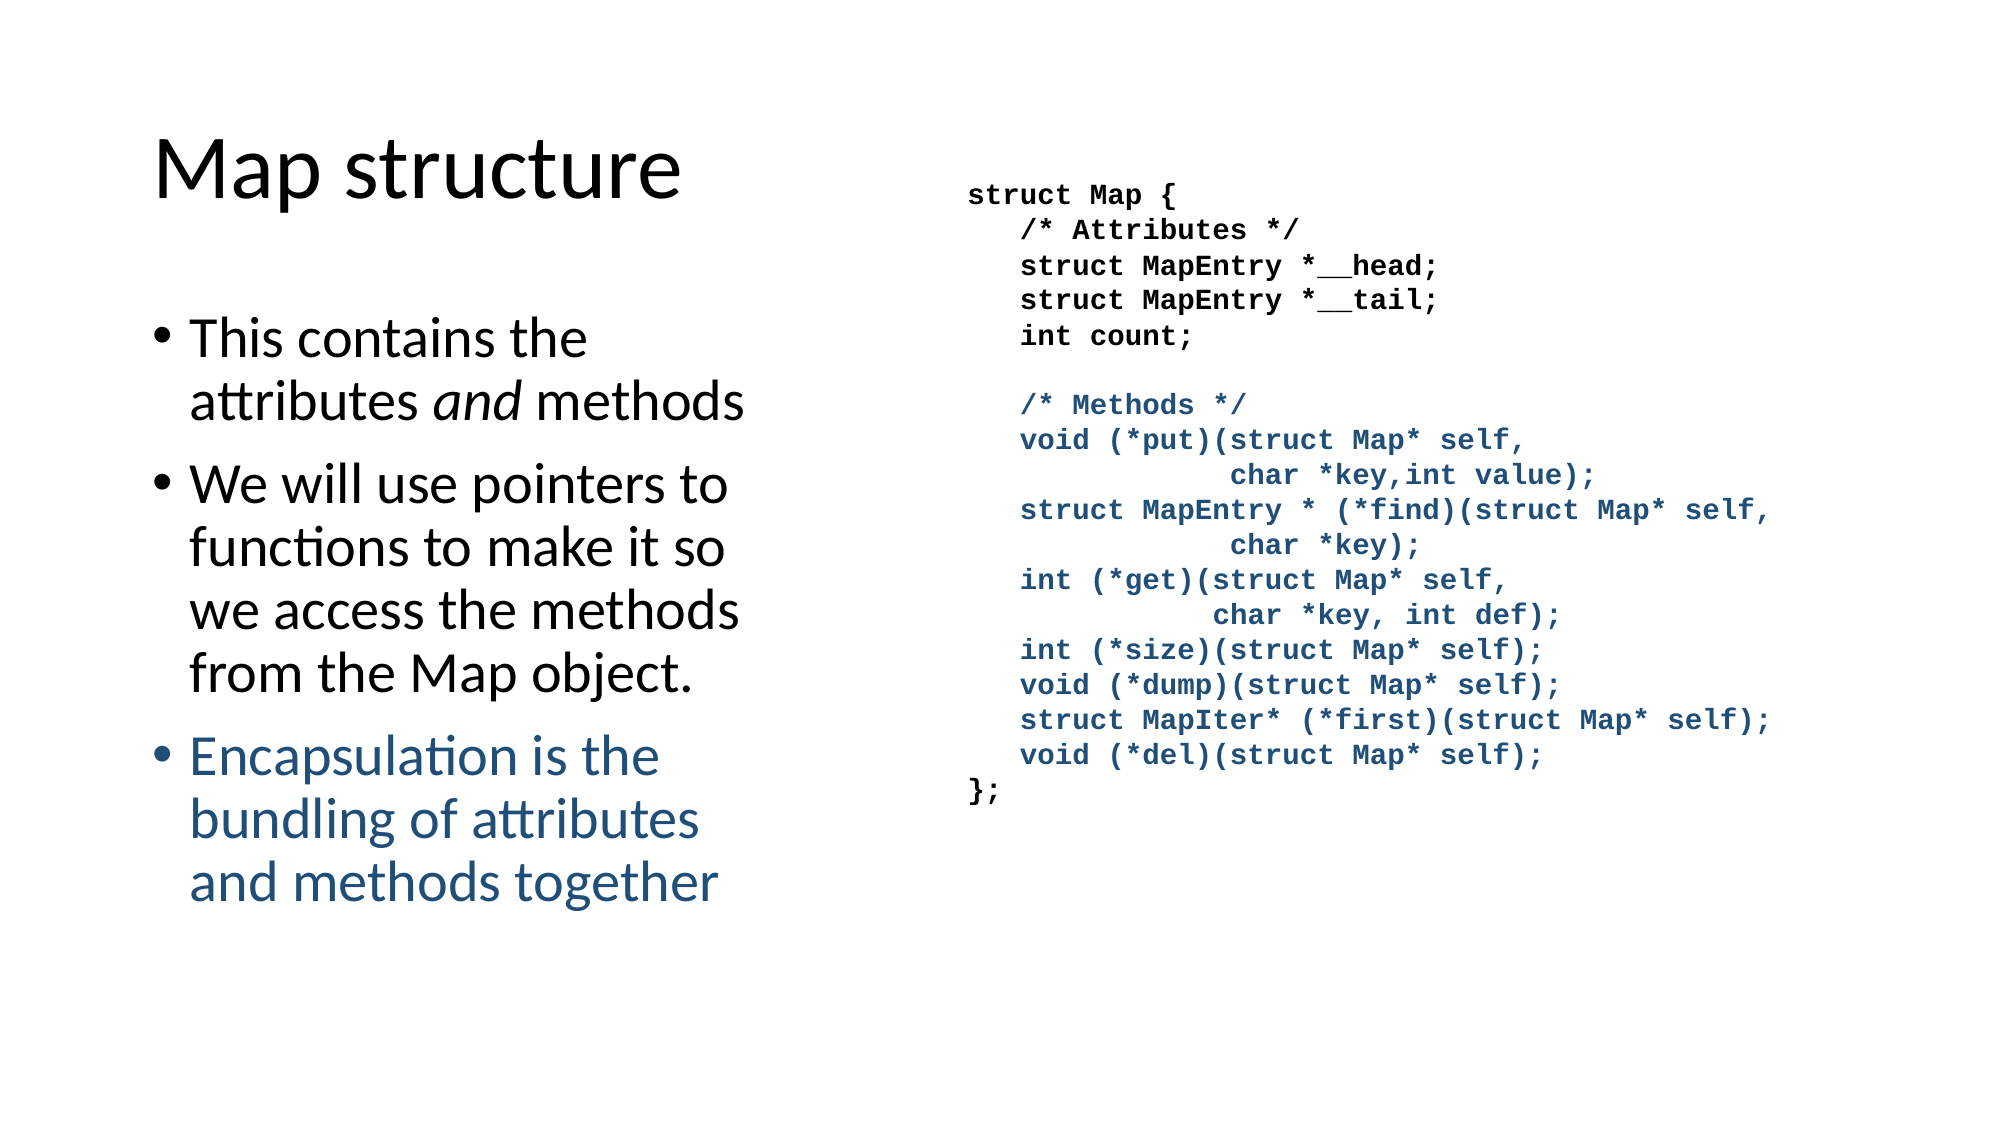

# Map structure
struct Map {
   /* Attributes */
   struct MapEntry *__head;
   struct MapEntry *__tail;
   int count;

   /* Methods */
   void (*put)(struct Map* self,
               char *key,int value);
   struct MapEntry * (*find)(struct Map* self,
               char *key);
   int (*get)(struct Map* self,
              char *key, int def);
   int (*size)(struct Map* self);
   void (*dump)(struct Map* self);
   struct MapIter* (*first)(struct Map* self);
   void (*del)(struct Map* self);
};
This contains the attributes and methods
We will use pointers to functions to make it so we access the methods from the Map object.
Encapsulation is the bundling of attributes and methods together